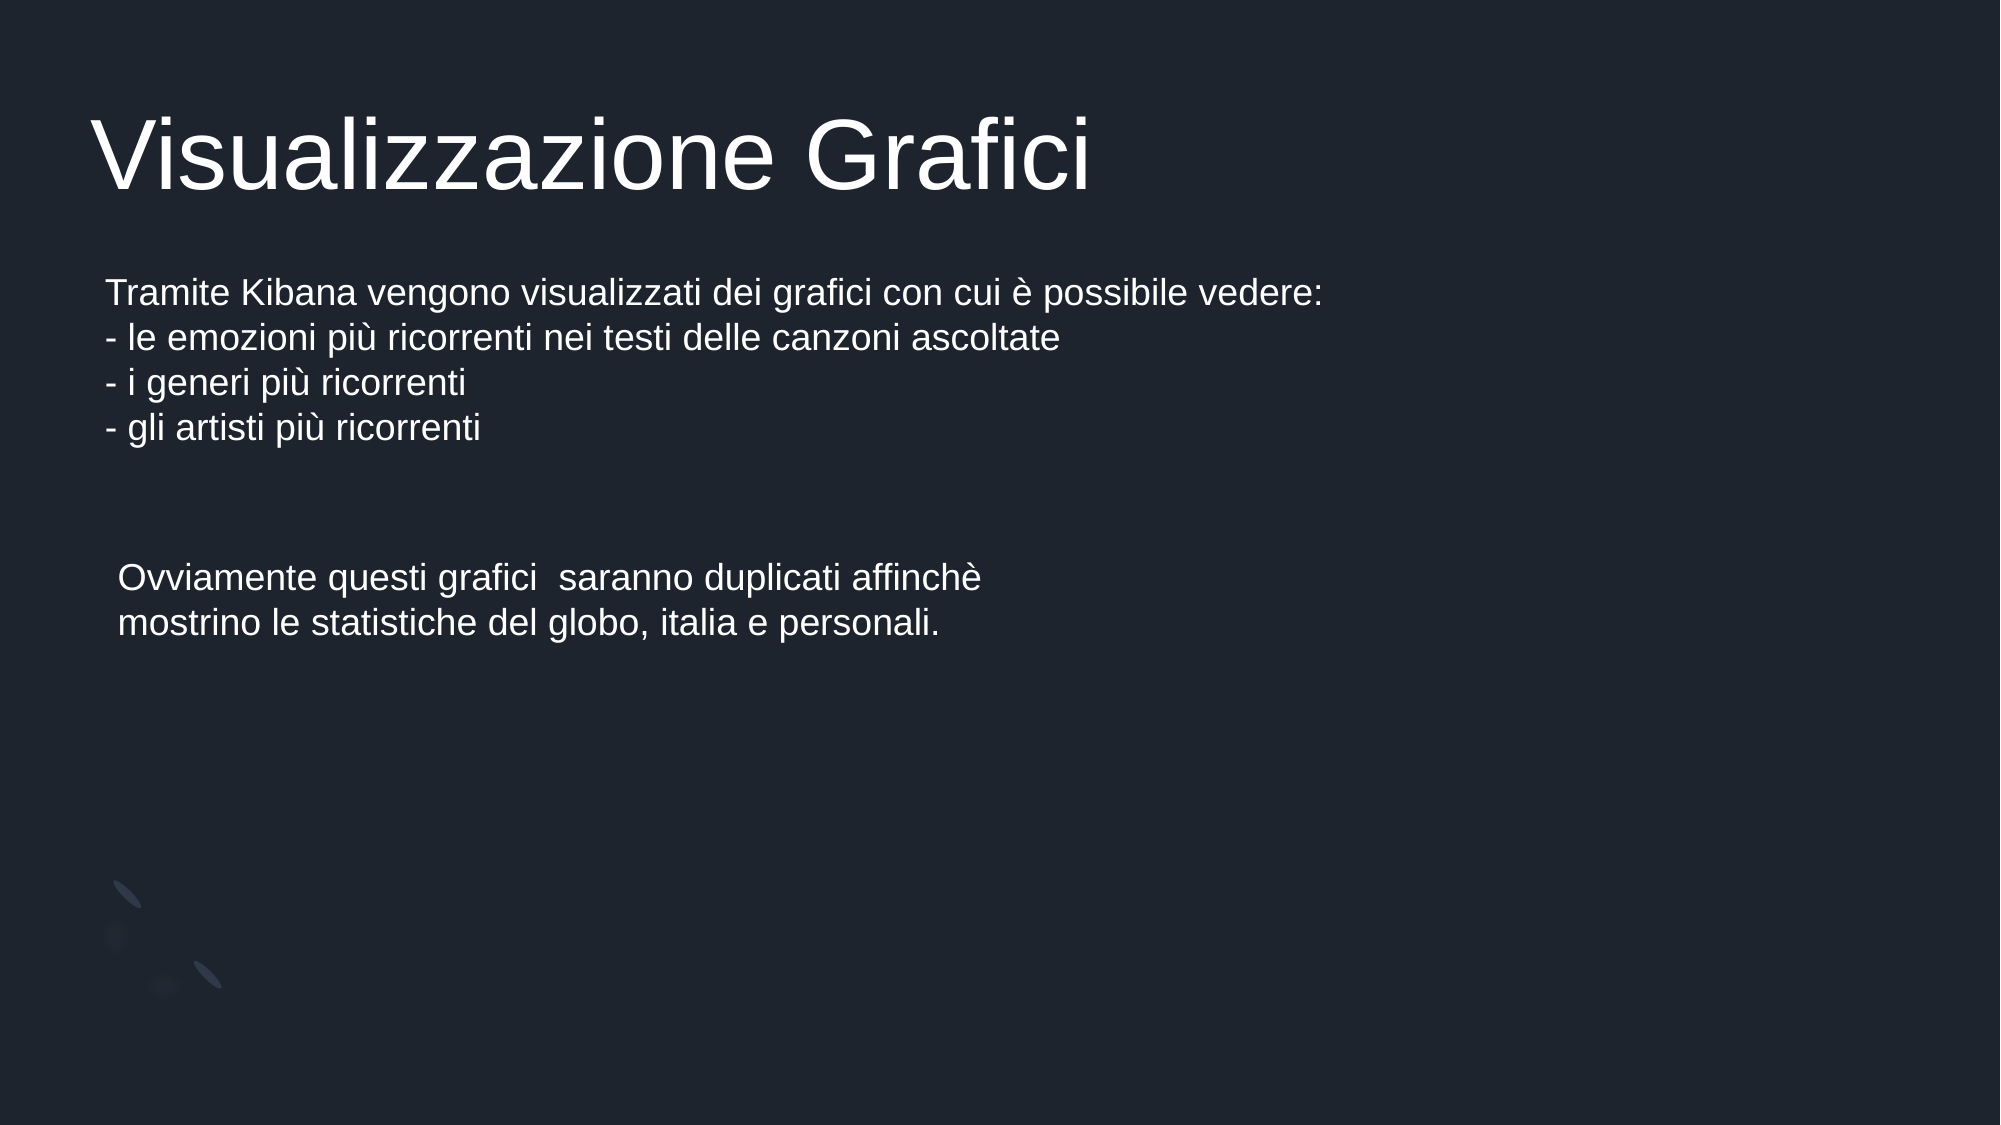

# Visualizzazione Grafici
Tramite Kibana vengono visualizzati dei grafici con cui è possibile vedere:
- le emozioni più ricorrenti nei testi delle canzoni ascoltate
- i generi più ricorrenti
- gli artisti più ricorrenti
Ovviamente questi grafici  saranno duplicati affinchè mostrino le statistiche del globo, italia e personali.